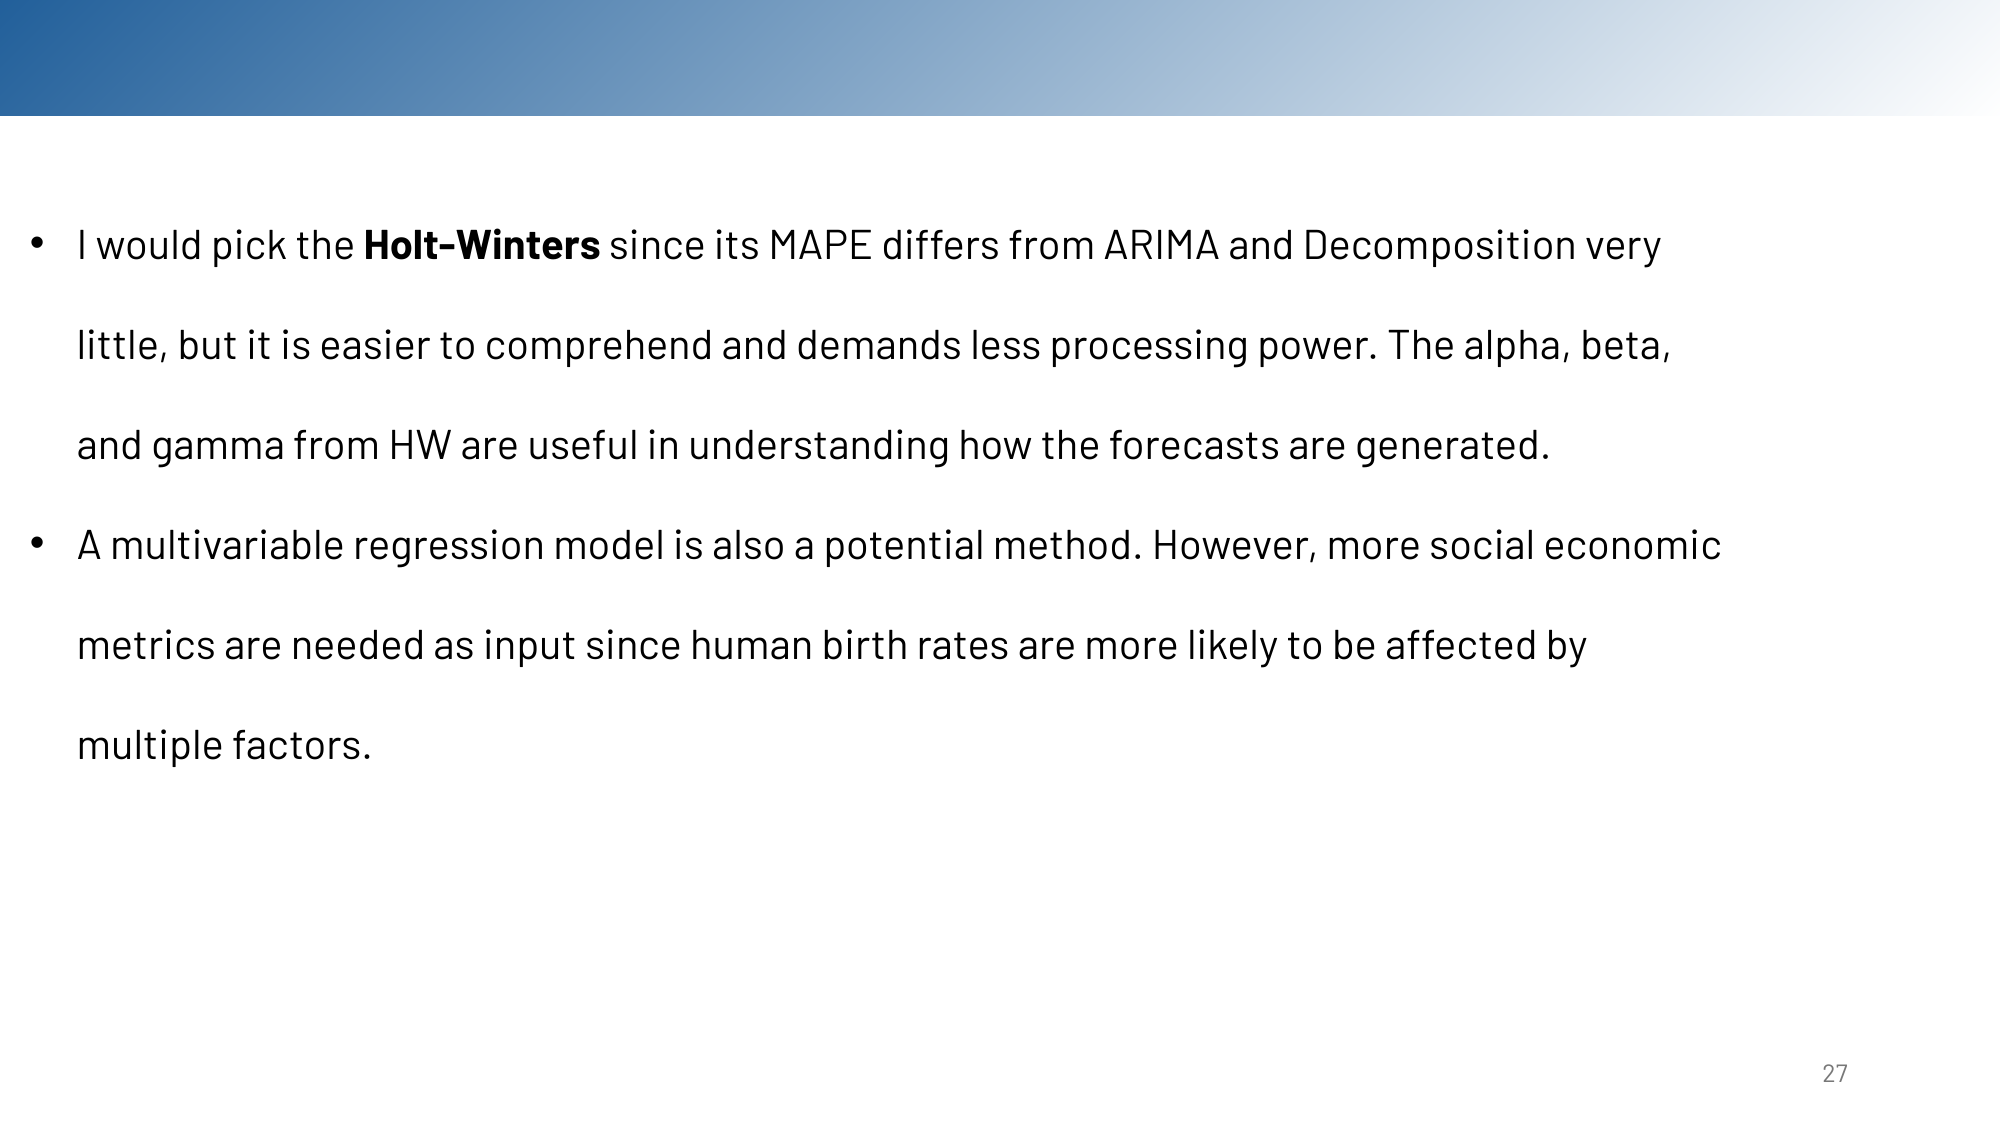

# 4. Summary
I would pick the Holt-Winters since its MAPE differs from ARIMA and Decomposition very little, but it is easier to comprehend and demands less processing power. The alpha, beta, and gamma from HW are useful in understanding how the forecasts are generated.
A multivariable regression model is also a potential method. However, more social economic metrics are needed as input since human birth rates are more likely to be affected by multiple factors.

27